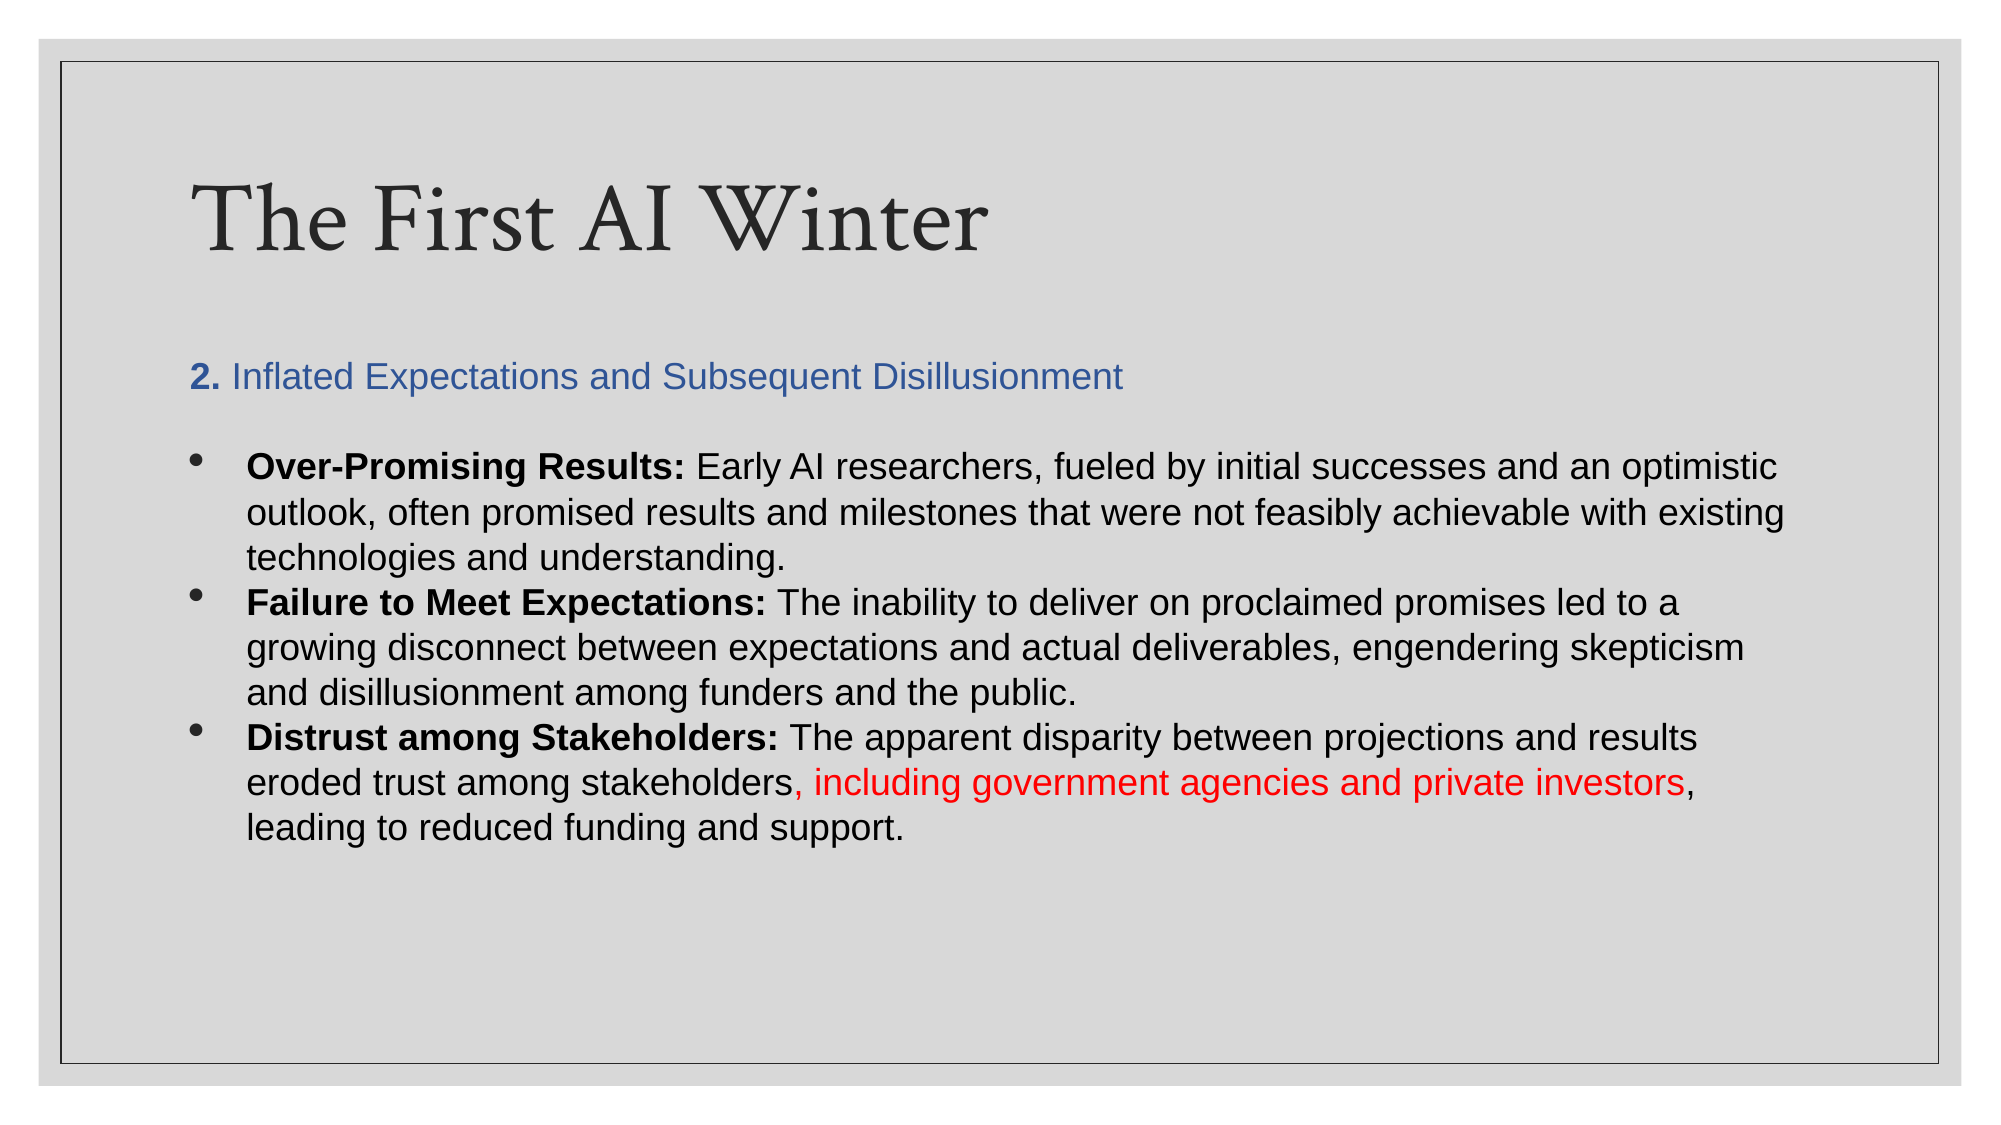

# The First AI Winter
2. Inflated Expectations and Subsequent Disillusionment

Over-Promising Results: Early AI researchers, fueled by initial successes and an optimistic outlook, often promised results and milestones that were not feasibly achievable with existing technologies and understanding.
Failure to Meet Expectations: The inability to deliver on proclaimed promises led to a growing disconnect between expectations and actual deliverables, engendering skepticism and disillusionment among funders and the public.
Distrust among Stakeholders: The apparent disparity between projections and results eroded trust among stakeholders, including government agencies and private investors, leading to reduced funding and support.